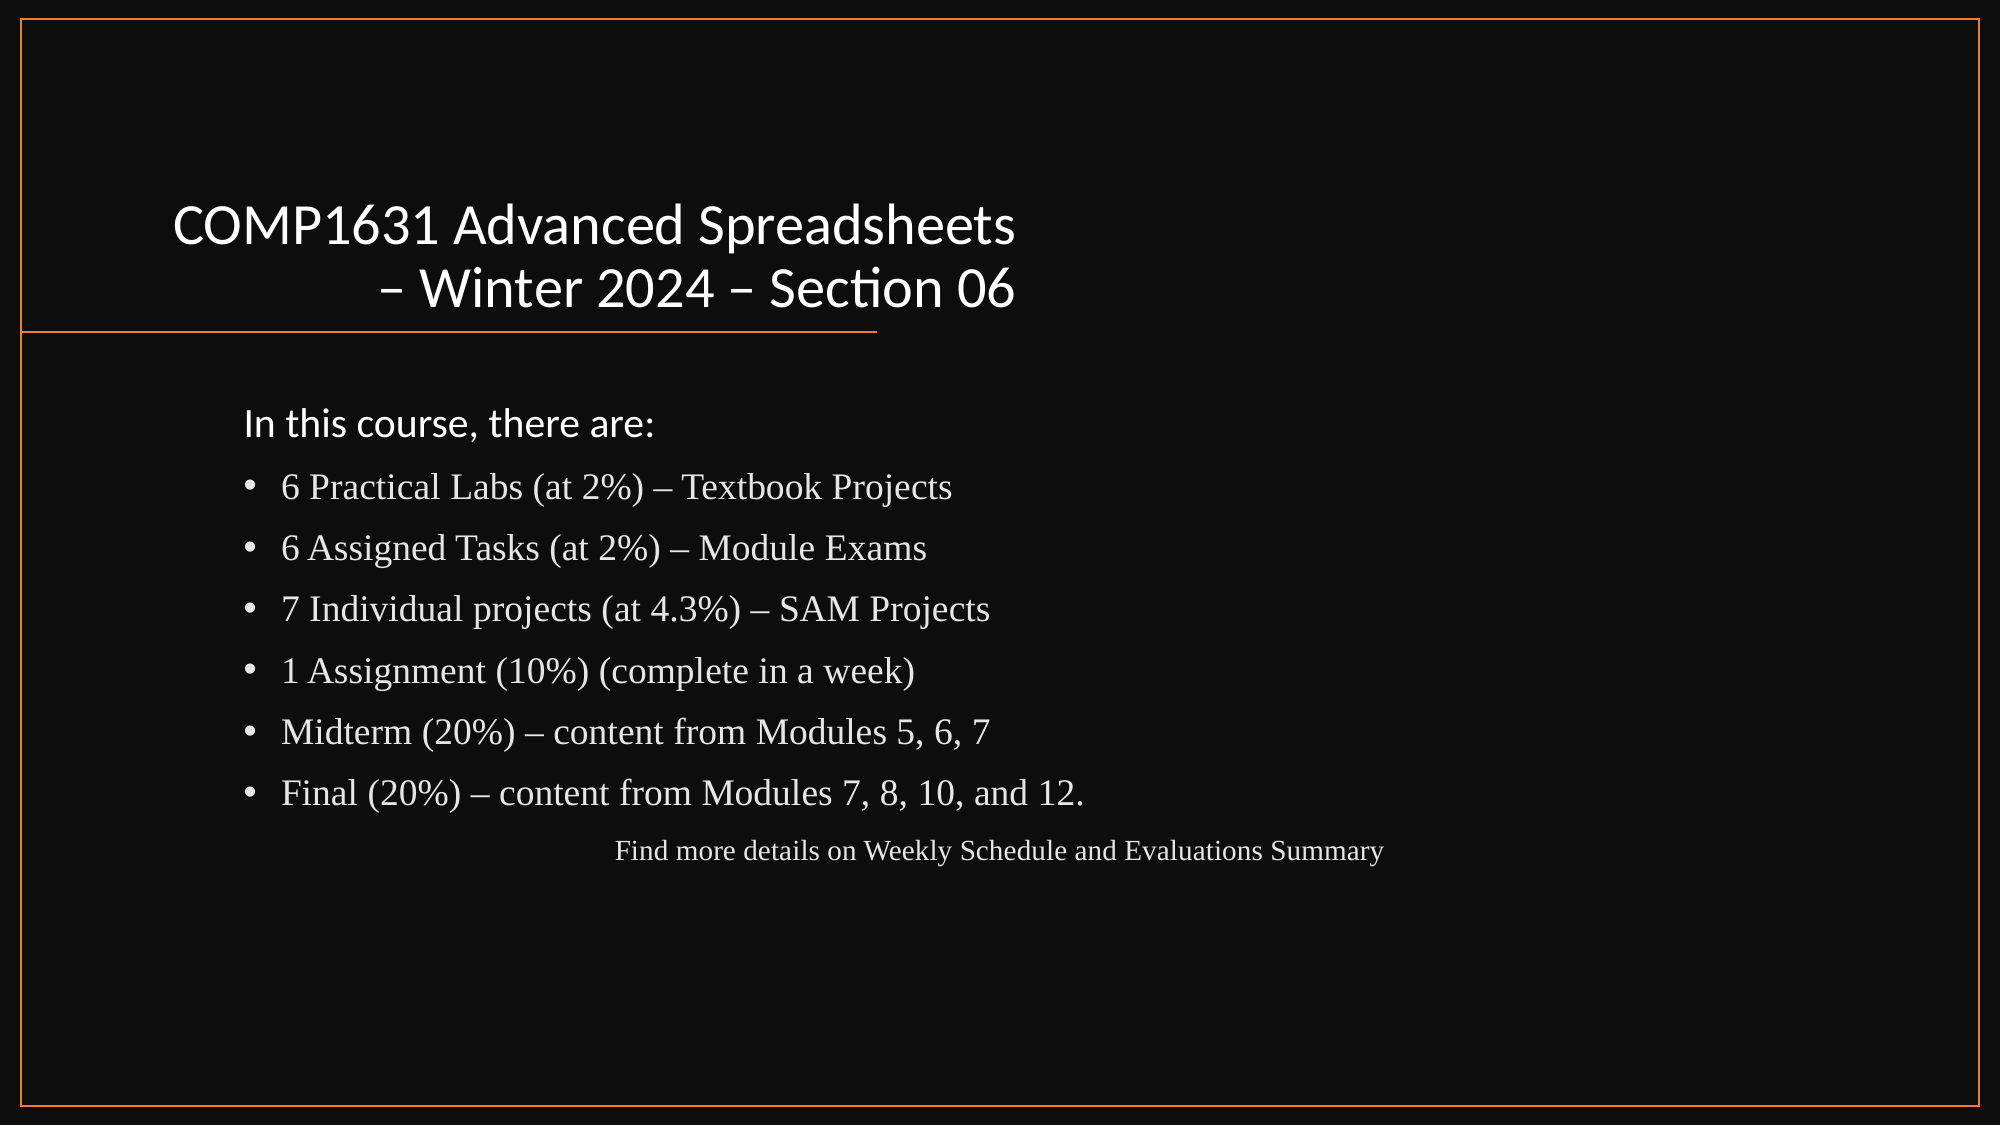

# COMP1631 Advanced Spreadsheets – Winter 2024 – Section 06
In this course, there are:
6 Practical Labs (at 2%) – Textbook Projects
6 Assigned Tasks (at 2%) – Module Exams
7 Individual projects (at 4.3%) – SAM Projects
1 Assignment (10%) (complete in a week)
Midterm (20%) – content from Modules 5, 6, 7
Final (20%) – content from Modules 7, 8, 10, and 12.
Find more details on Weekly Schedule and Evaluations Summary